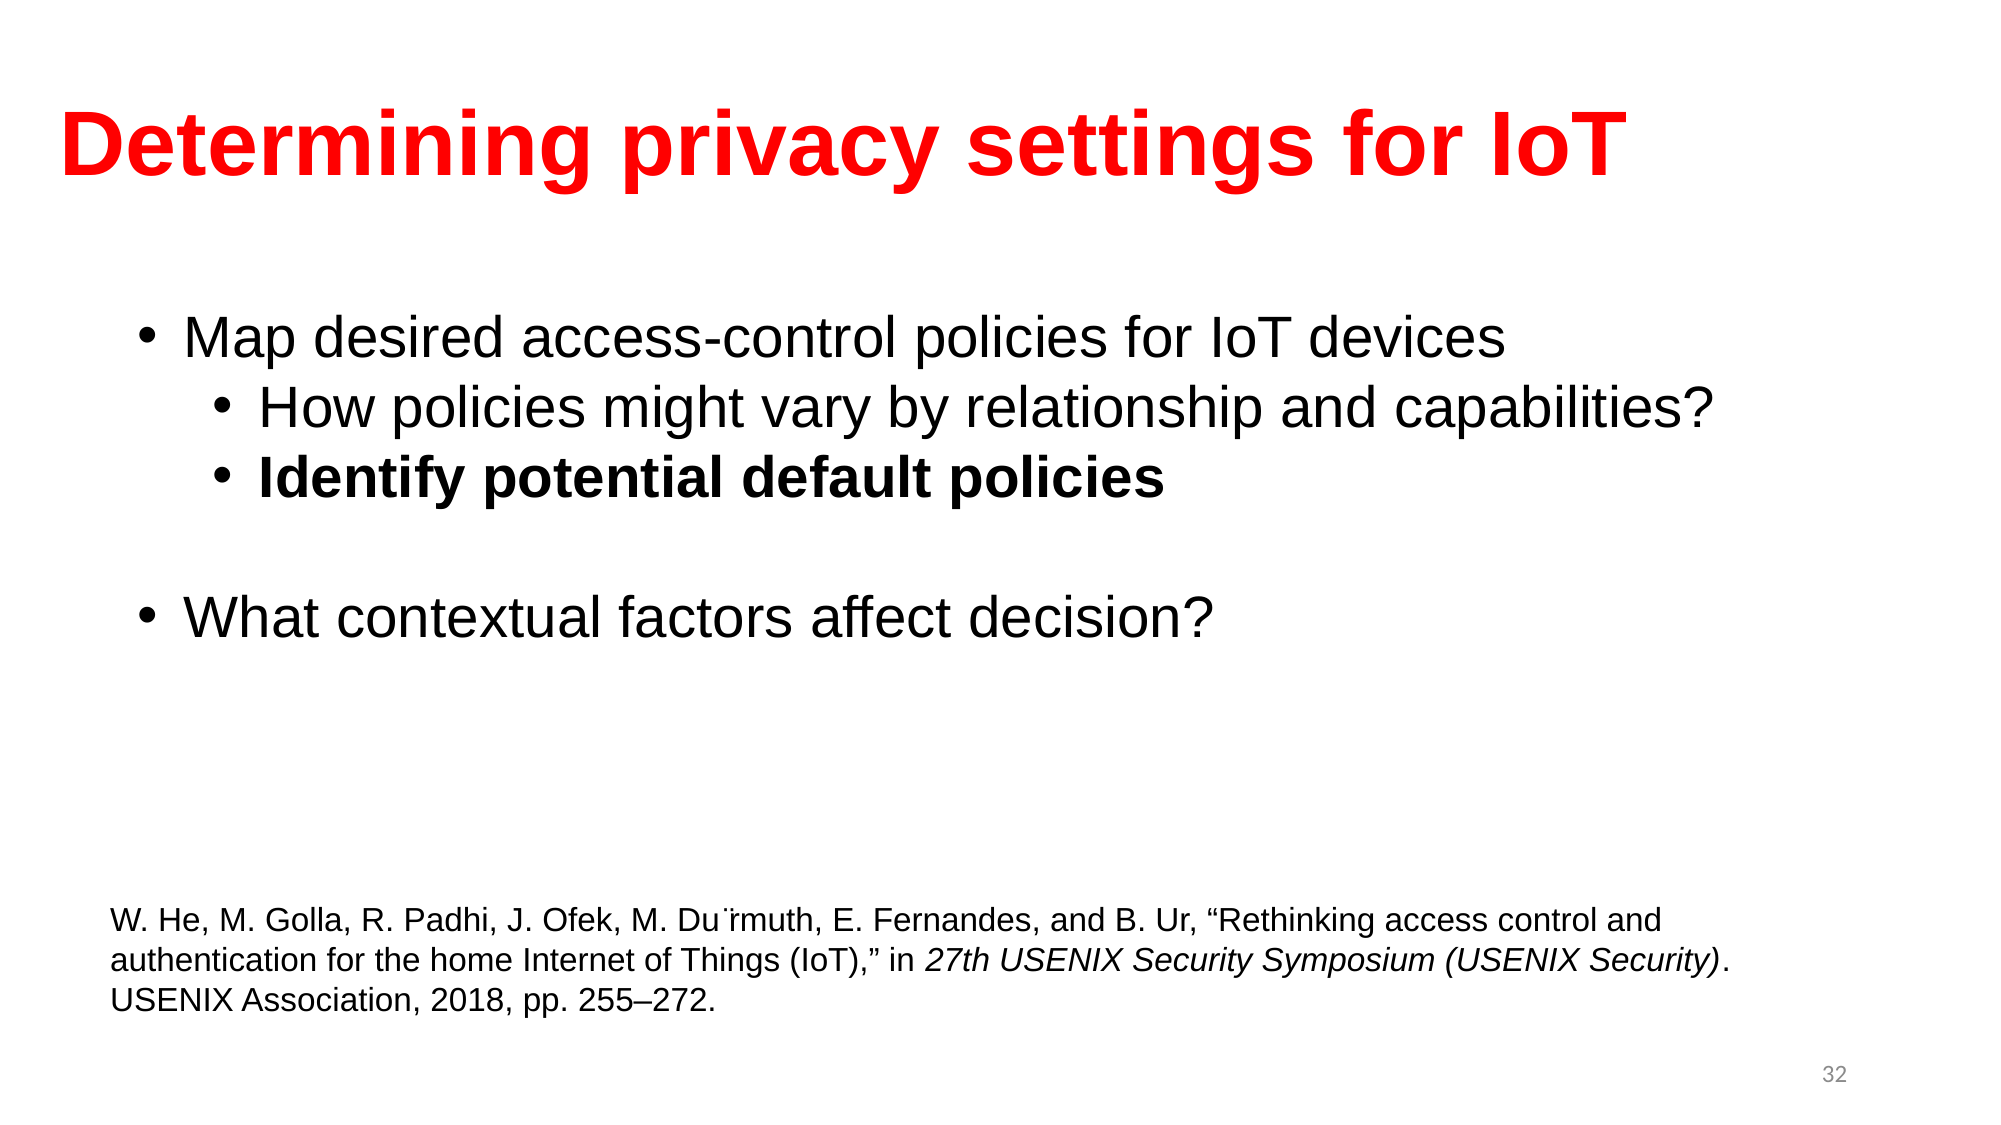

# Determining privacy settings for IoT
Map desired access-control policies for IoT devices
How policies might vary by relationship and capabilities?
Identify potential default policies

What contextual factors affect decision?
W. He, M. Golla, R. Padhi, J. Ofek, M. Du ̈rmuth, E. Fernandes, and B. Ur, “Rethinking access control and authentication for the home Internet of Things (IoT),” in 27th USENIX Security Symposium (USENIX Security). USENIX Association, 2018, pp. 255–272.
32